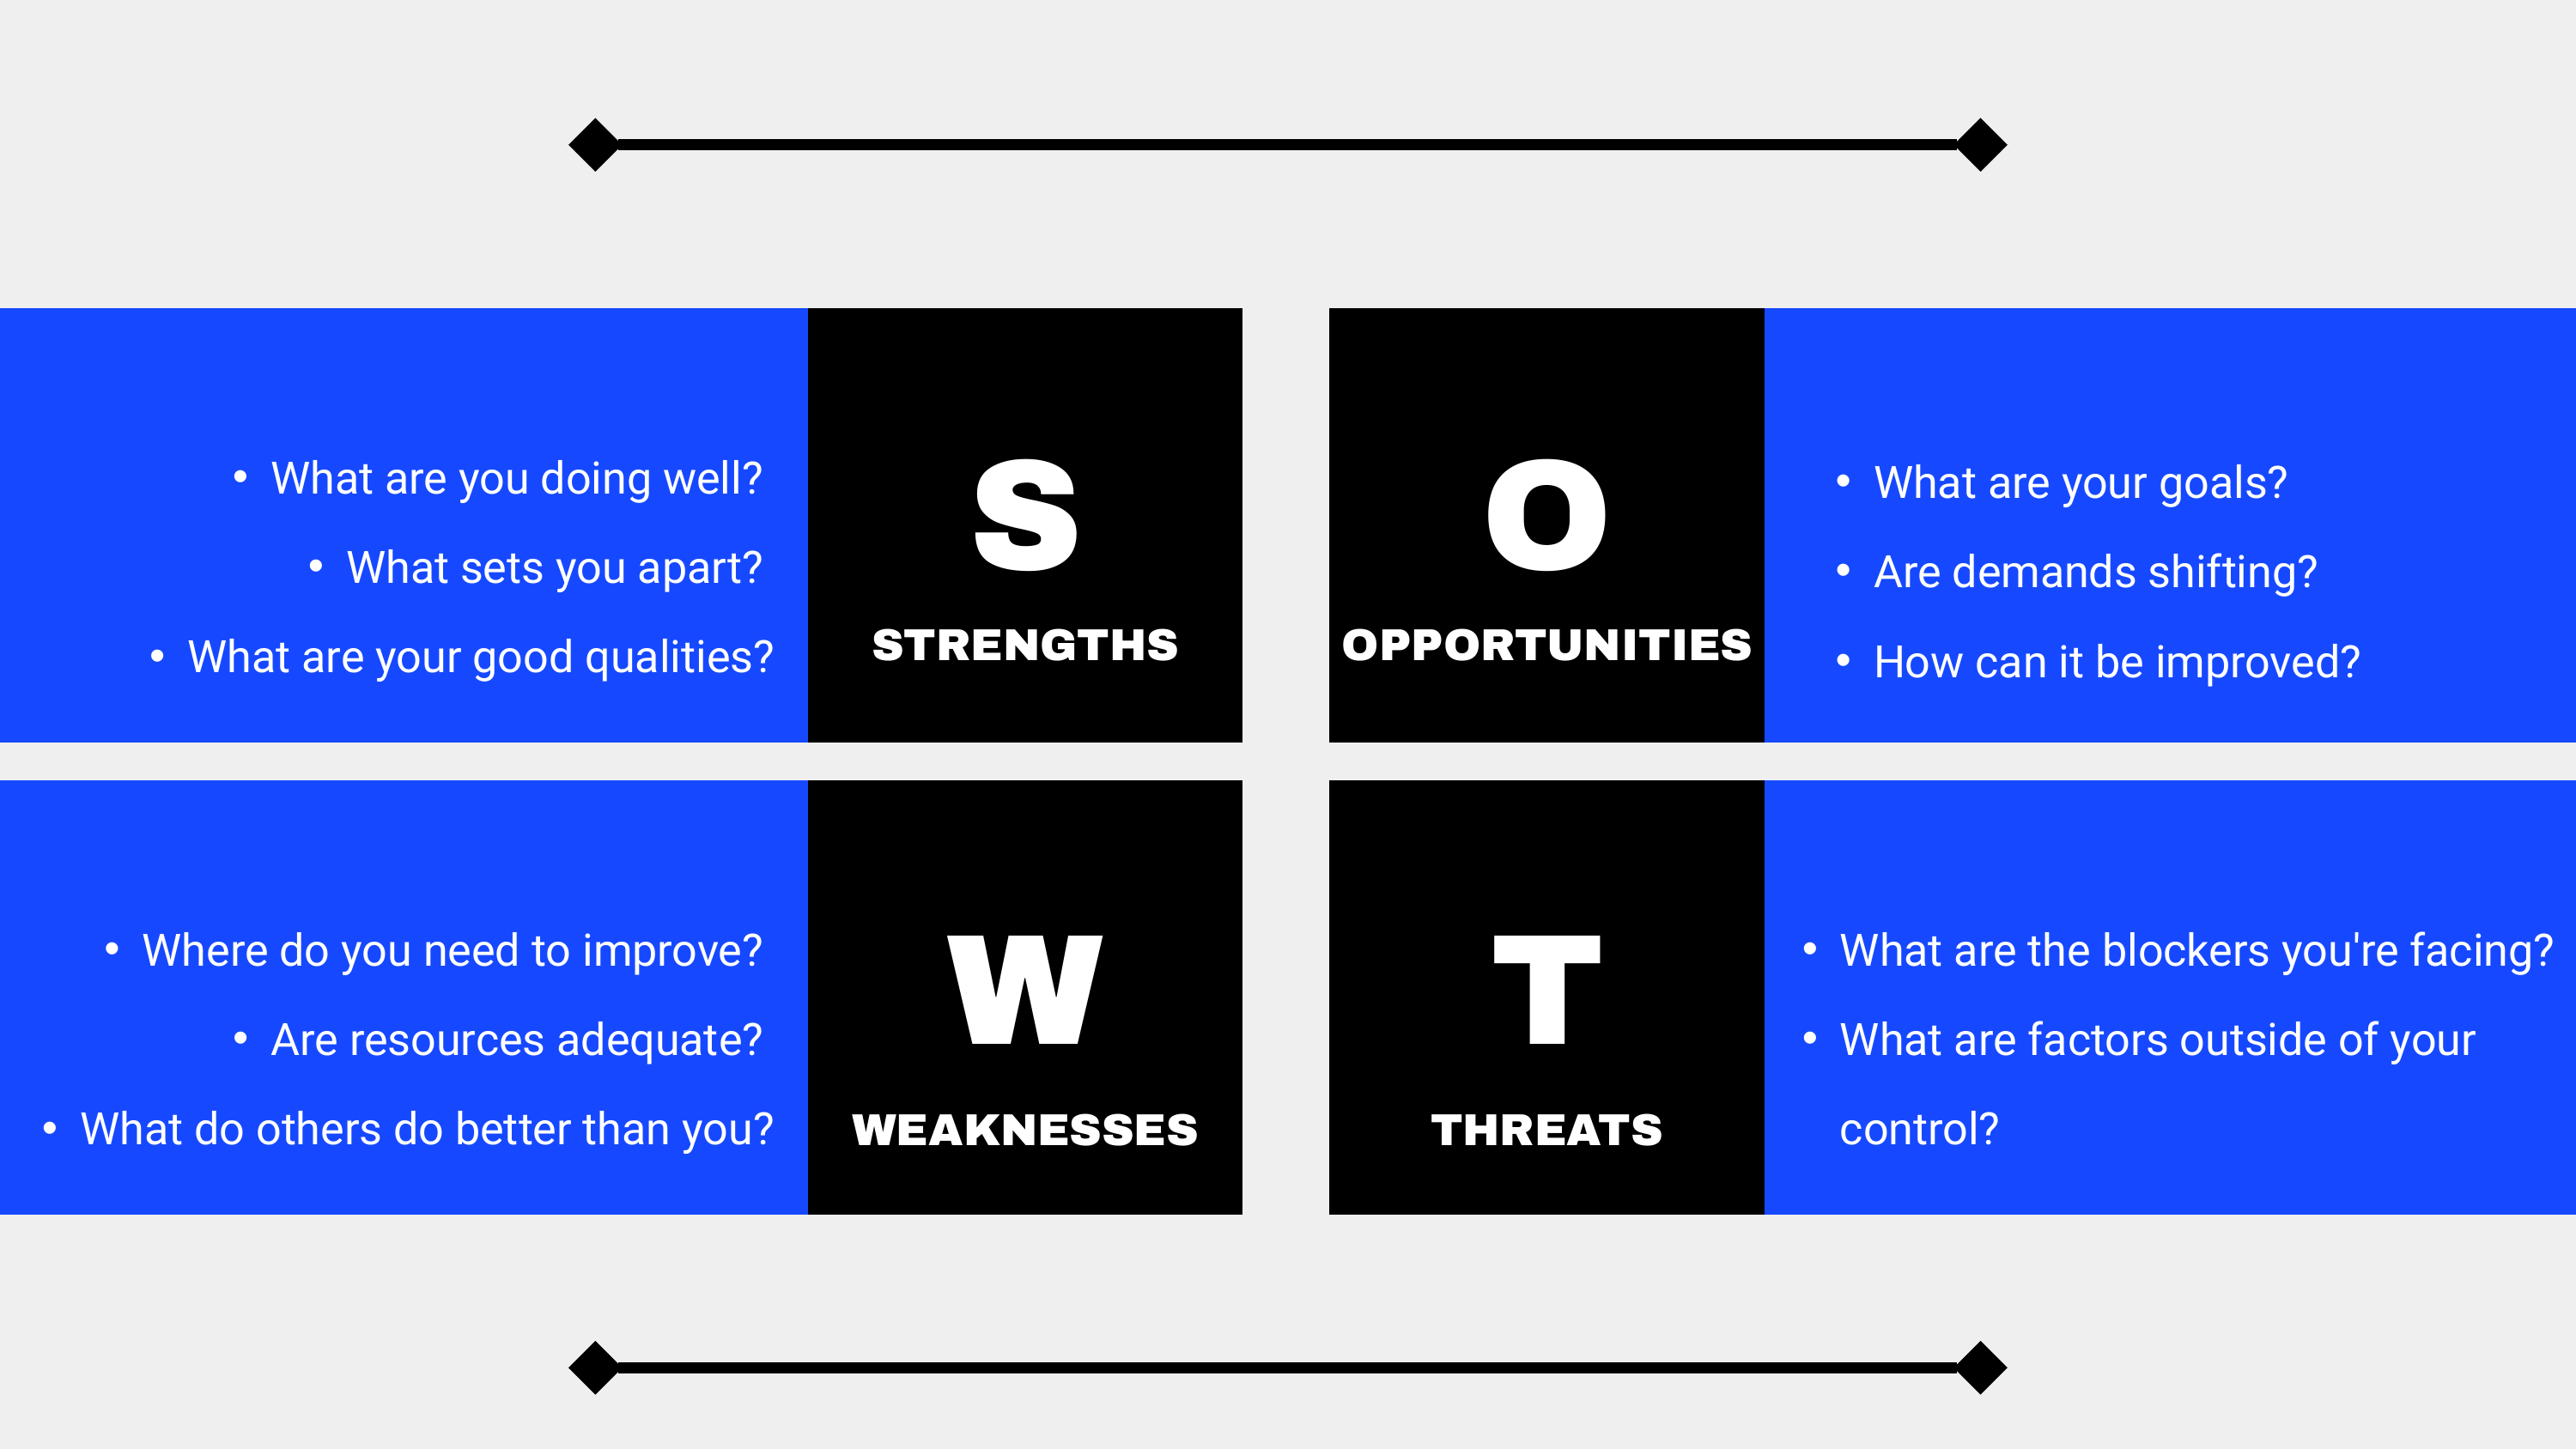

S
What are you doing well?
What sets you apart?
What are your good qualities?
STRENGTHS

O
What are your goals?
Are demands shifting?
How can it be improved?
OPPORTUNITIES

W
Where do you need to improve?
Are resources adequate?
What do others do better than you?
WEAKNESSES

T
What are the blockers you're facing?
What are factors outside of your control?
THREATS